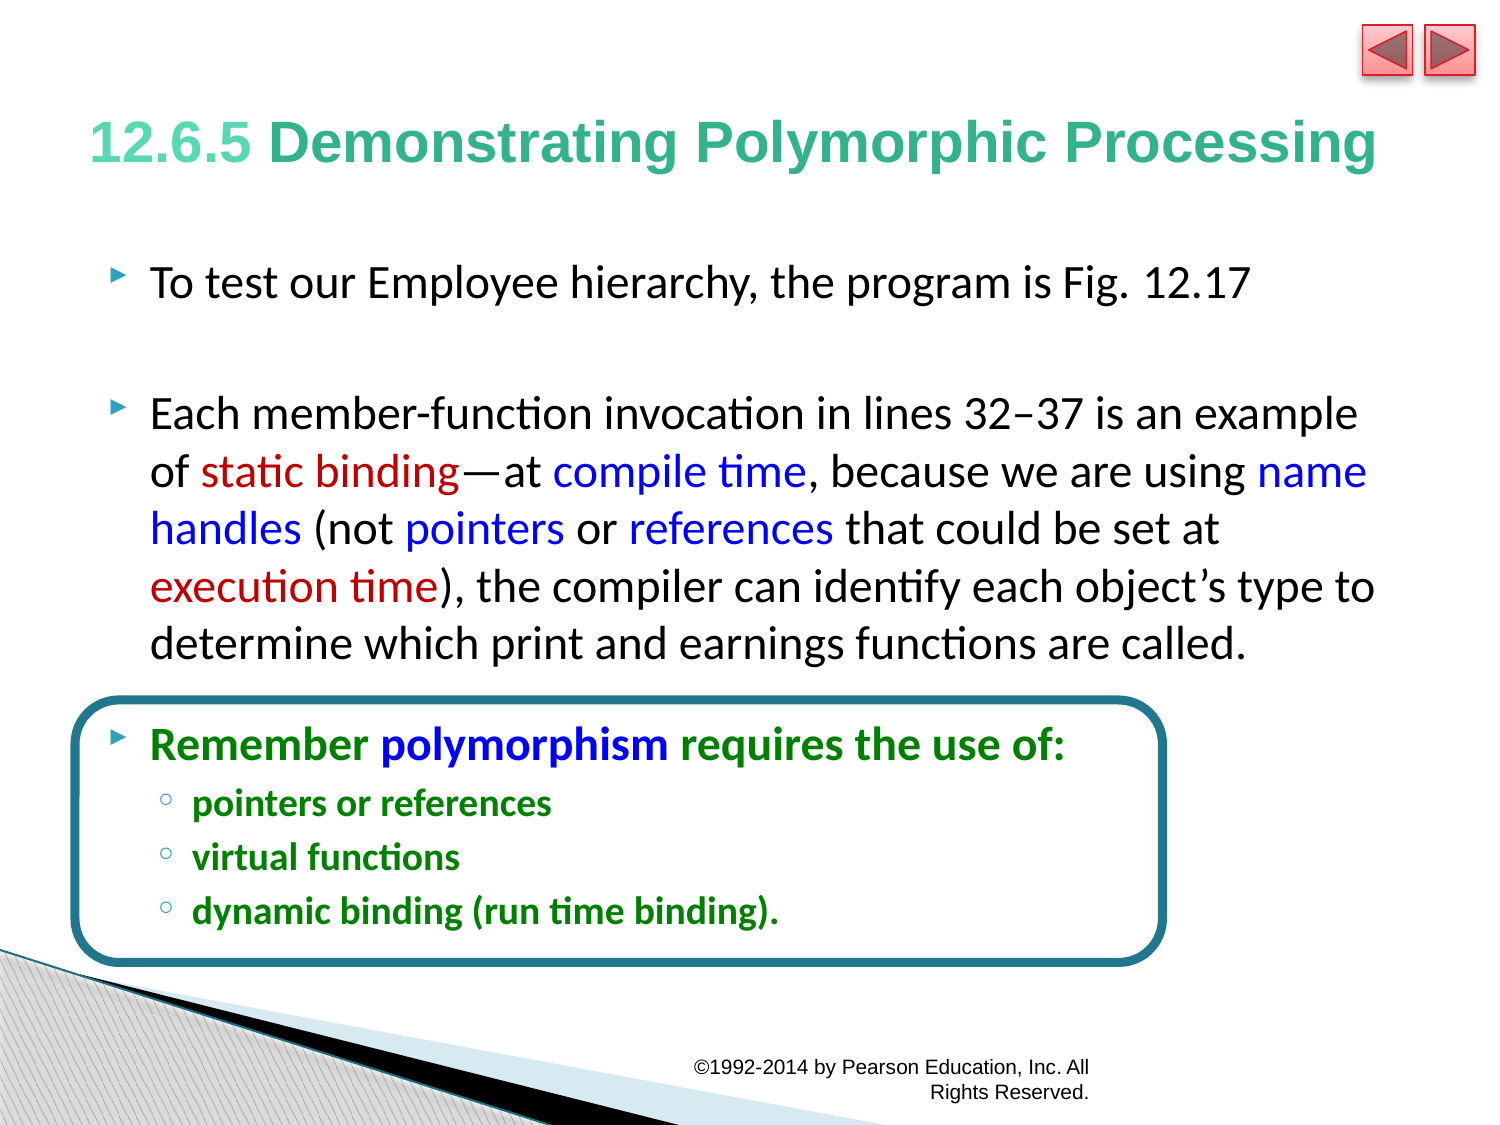

# 12.6.5 Demonstrating Polymorphic Processing
To test our Employee hierarchy, the program is Fig. 12.17

Each member-function invocation in lines 32–37 is an example of static binding—at compile time, because we are using name handles (not pointers or references that could be set at execution time), the compiler can identify each object’s type to determine which print and earnings functions are called.
Remember polymorphism requires the use of:
pointers or references
virtual functions
dynamic binding (run time binding).

©1992-2014 by Pearson Education, Inc. All Rights Reserved.